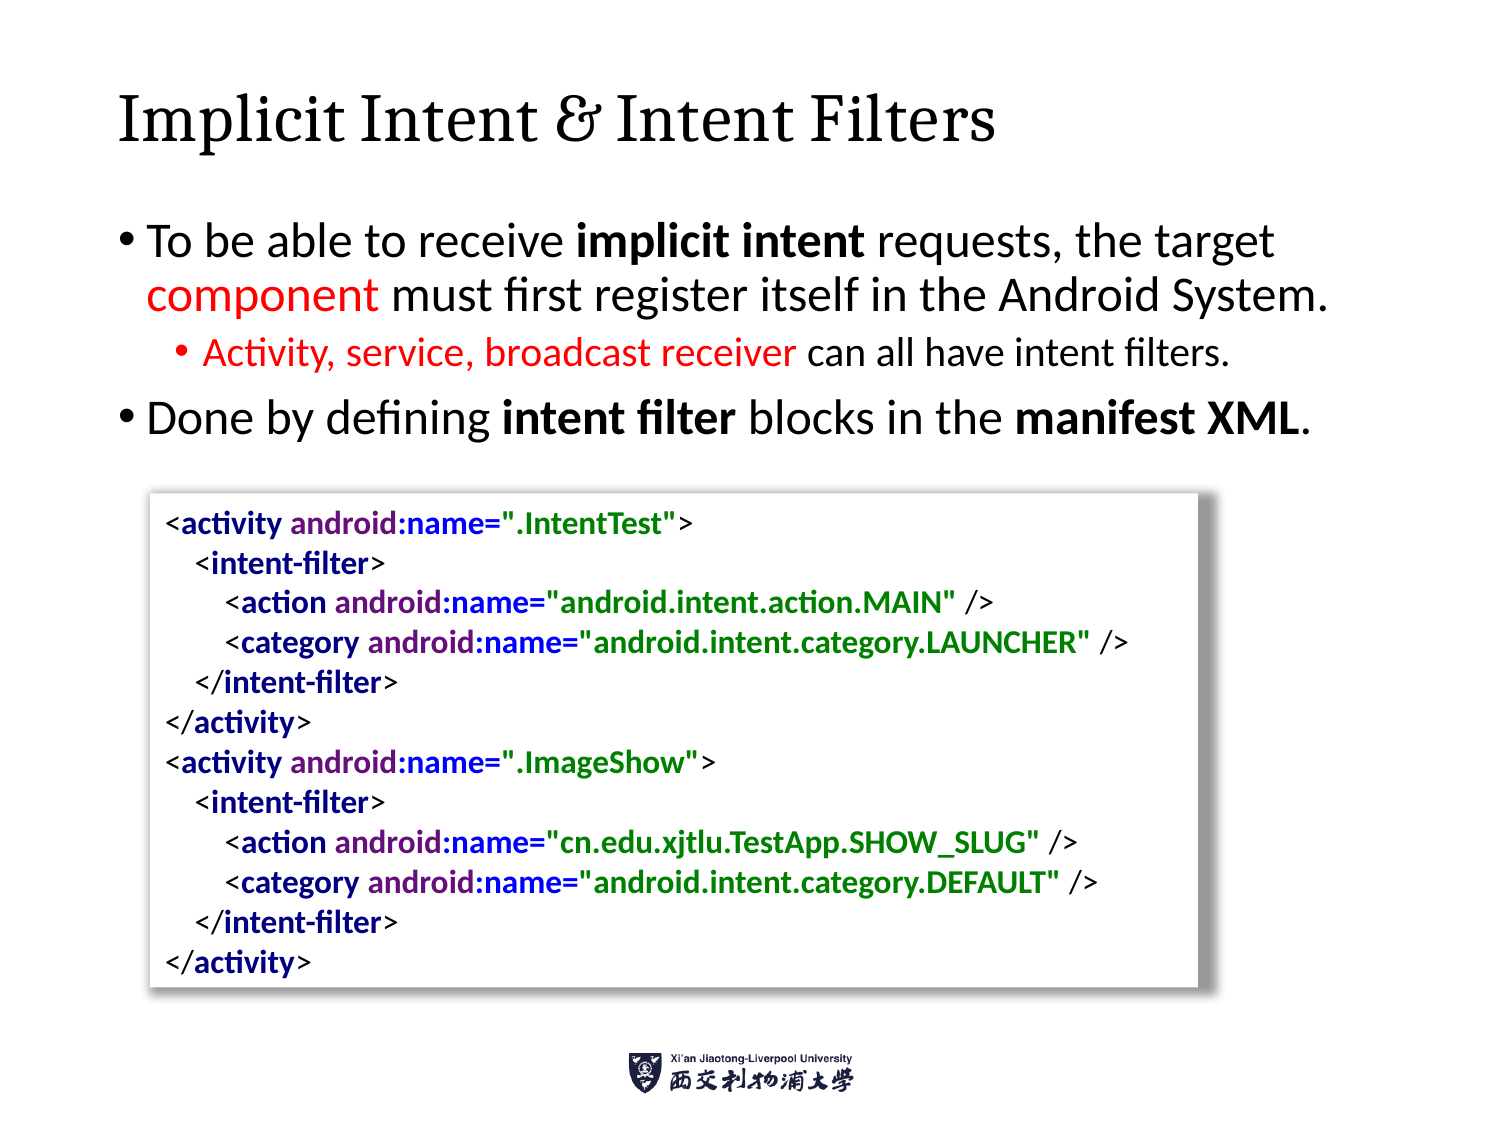

# Implicit Intent & Intent Filters
To be able to receive implicit intent requests, the target component must first register itself in the Android System.
Activity, service, broadcast receiver can all have intent filters.
Done by defining intent filter blocks in the manifest XML.
<activity android:name=".IntentTest">
    <intent-filter>
        <action android:name="android.intent.action.MAIN" />
        <category android:name="android.intent.category.LAUNCHER" />
    </intent-filter>
</activity>
<activity android:name=".ImageShow">
    <intent-filter>
        <action android:name="cn.edu.xjtlu.TestApp.SHOW_SLUG" />
        <category android:name="android.intent.category.DEFAULT" />
    </intent-filter>
</activity>